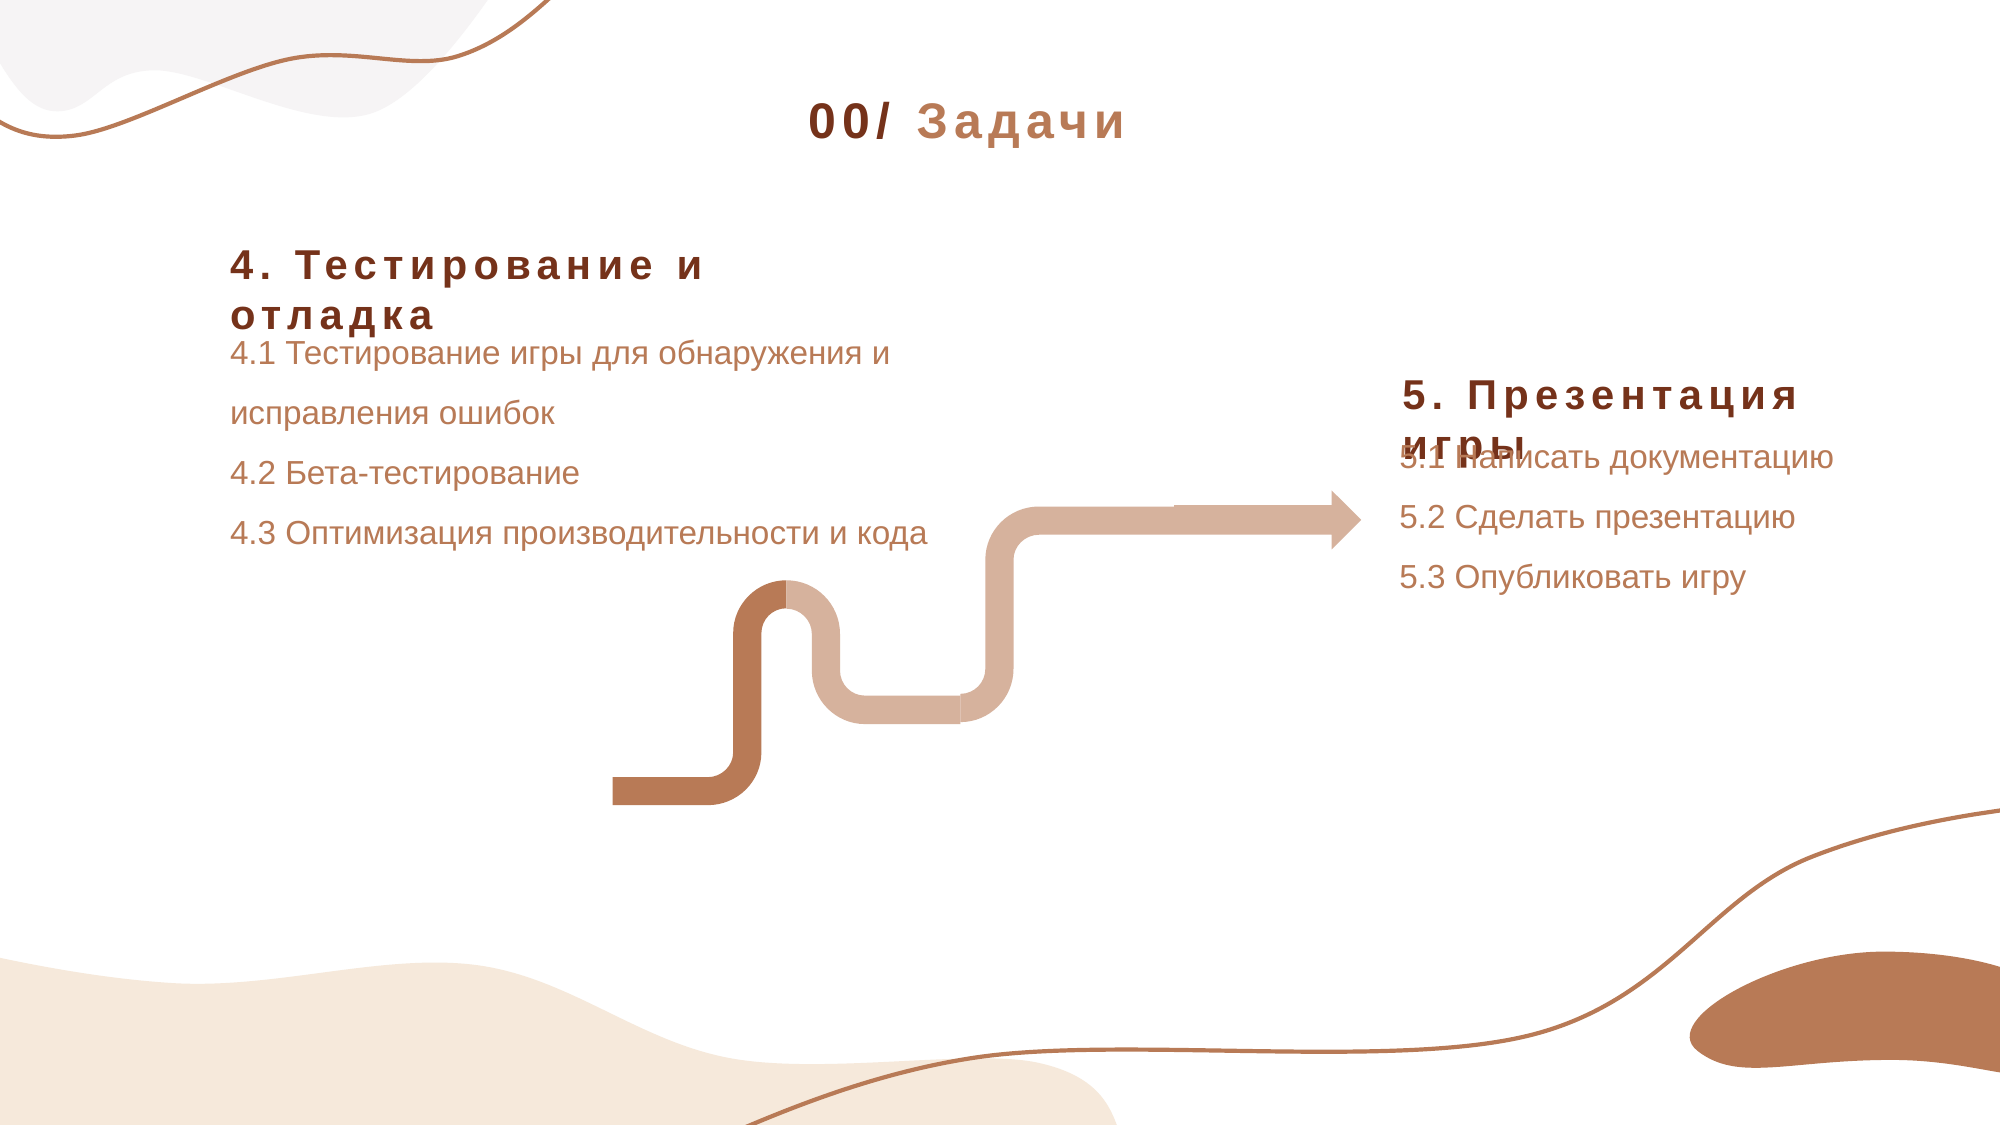

00/ Задачи
4. Тестирование и отладка
4.1 Тестирование игры для обнаружения и исправления ошибок
4.2 Бета-тестирование
4.3 Оптимизация производительности и кода

5. Презентация игры
5.1 Написать документацию
5.2 Сделать презентацию
5.3 Опубликовать игру